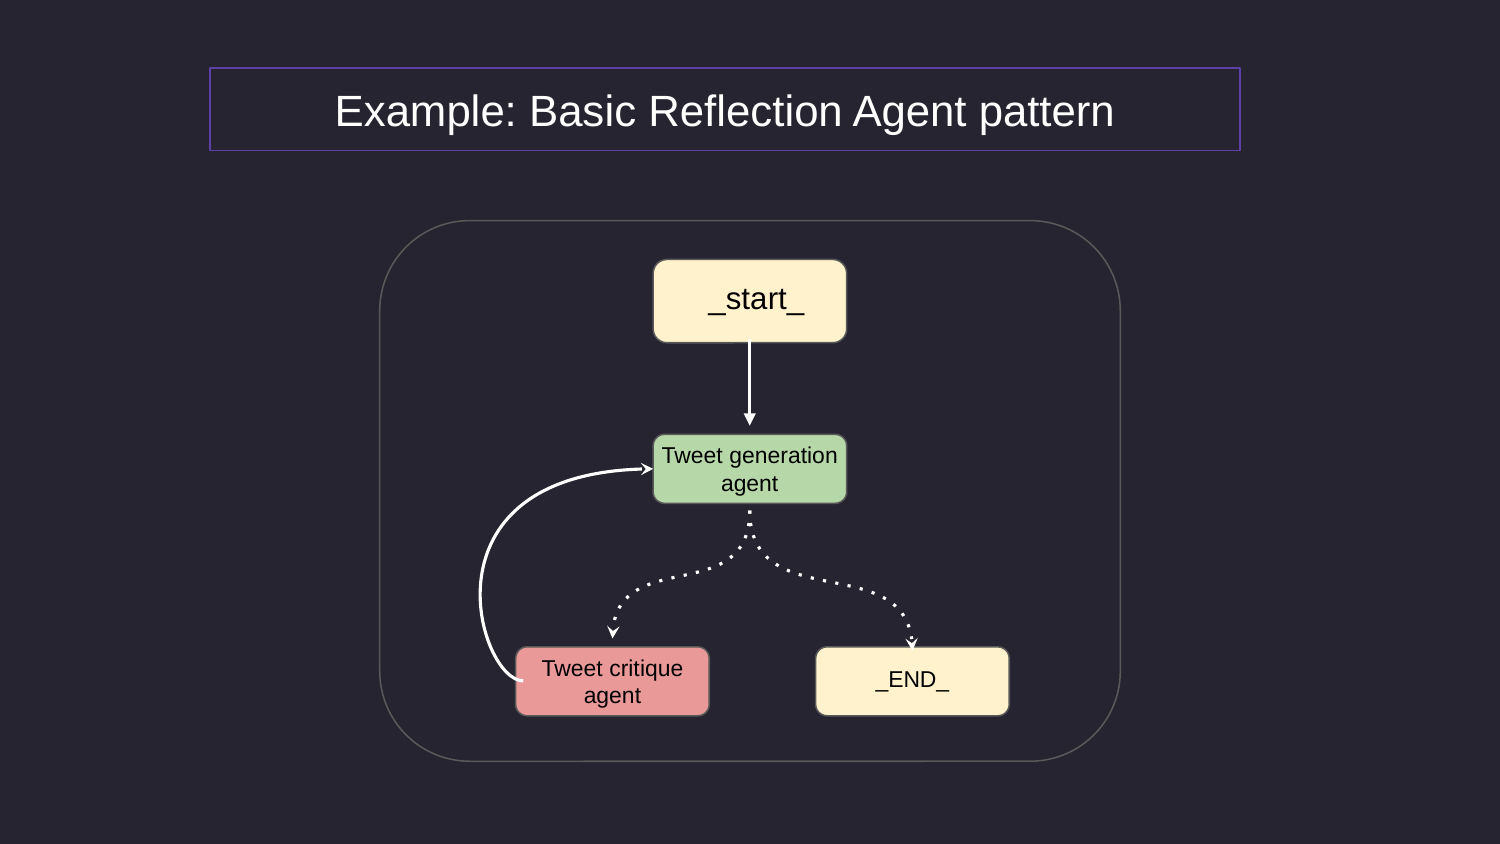

Example: Basic Reflection Agent pattern

_start_
Tweet generation agent

Tweet critique agent

_END_